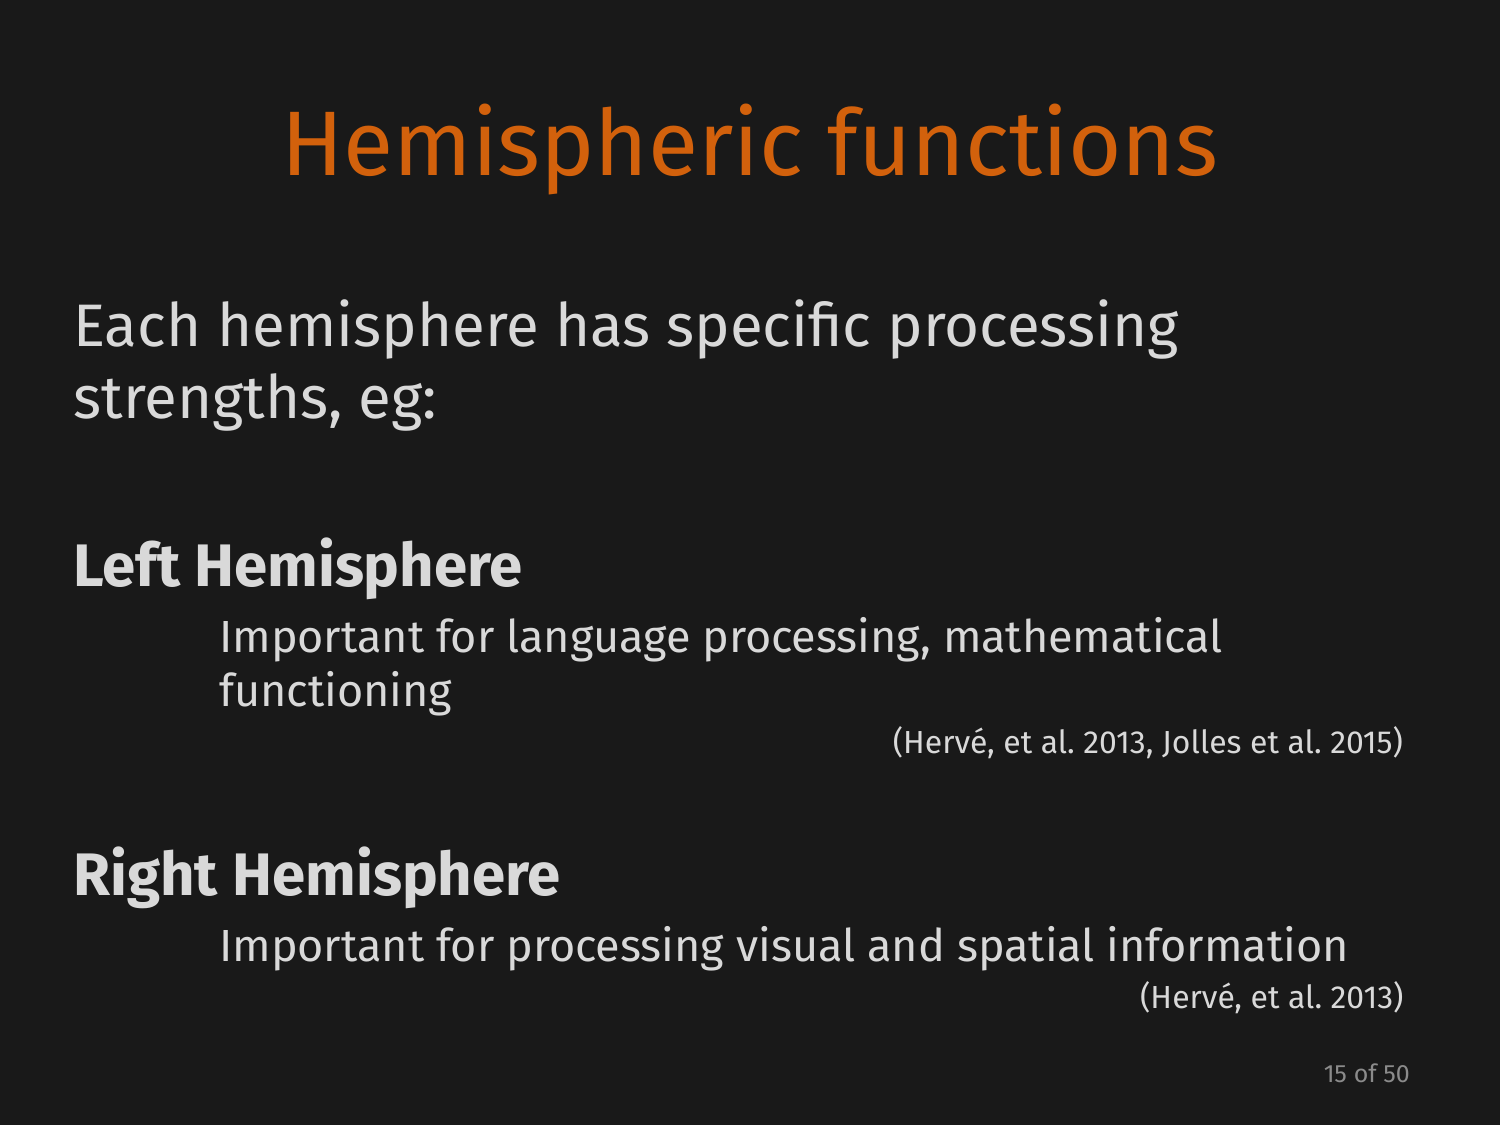

# Hemispheric functions
Each hemisphere has specific processing strengths, eg:

Left Hemisphere
Important for language processing, mathematical functioning
(Hervé, et al. 2013, Jolles et al. 2015)

Right Hemisphere
Important for processing visual and spatial information
(Hervé, et al. 2013)

15 of 50